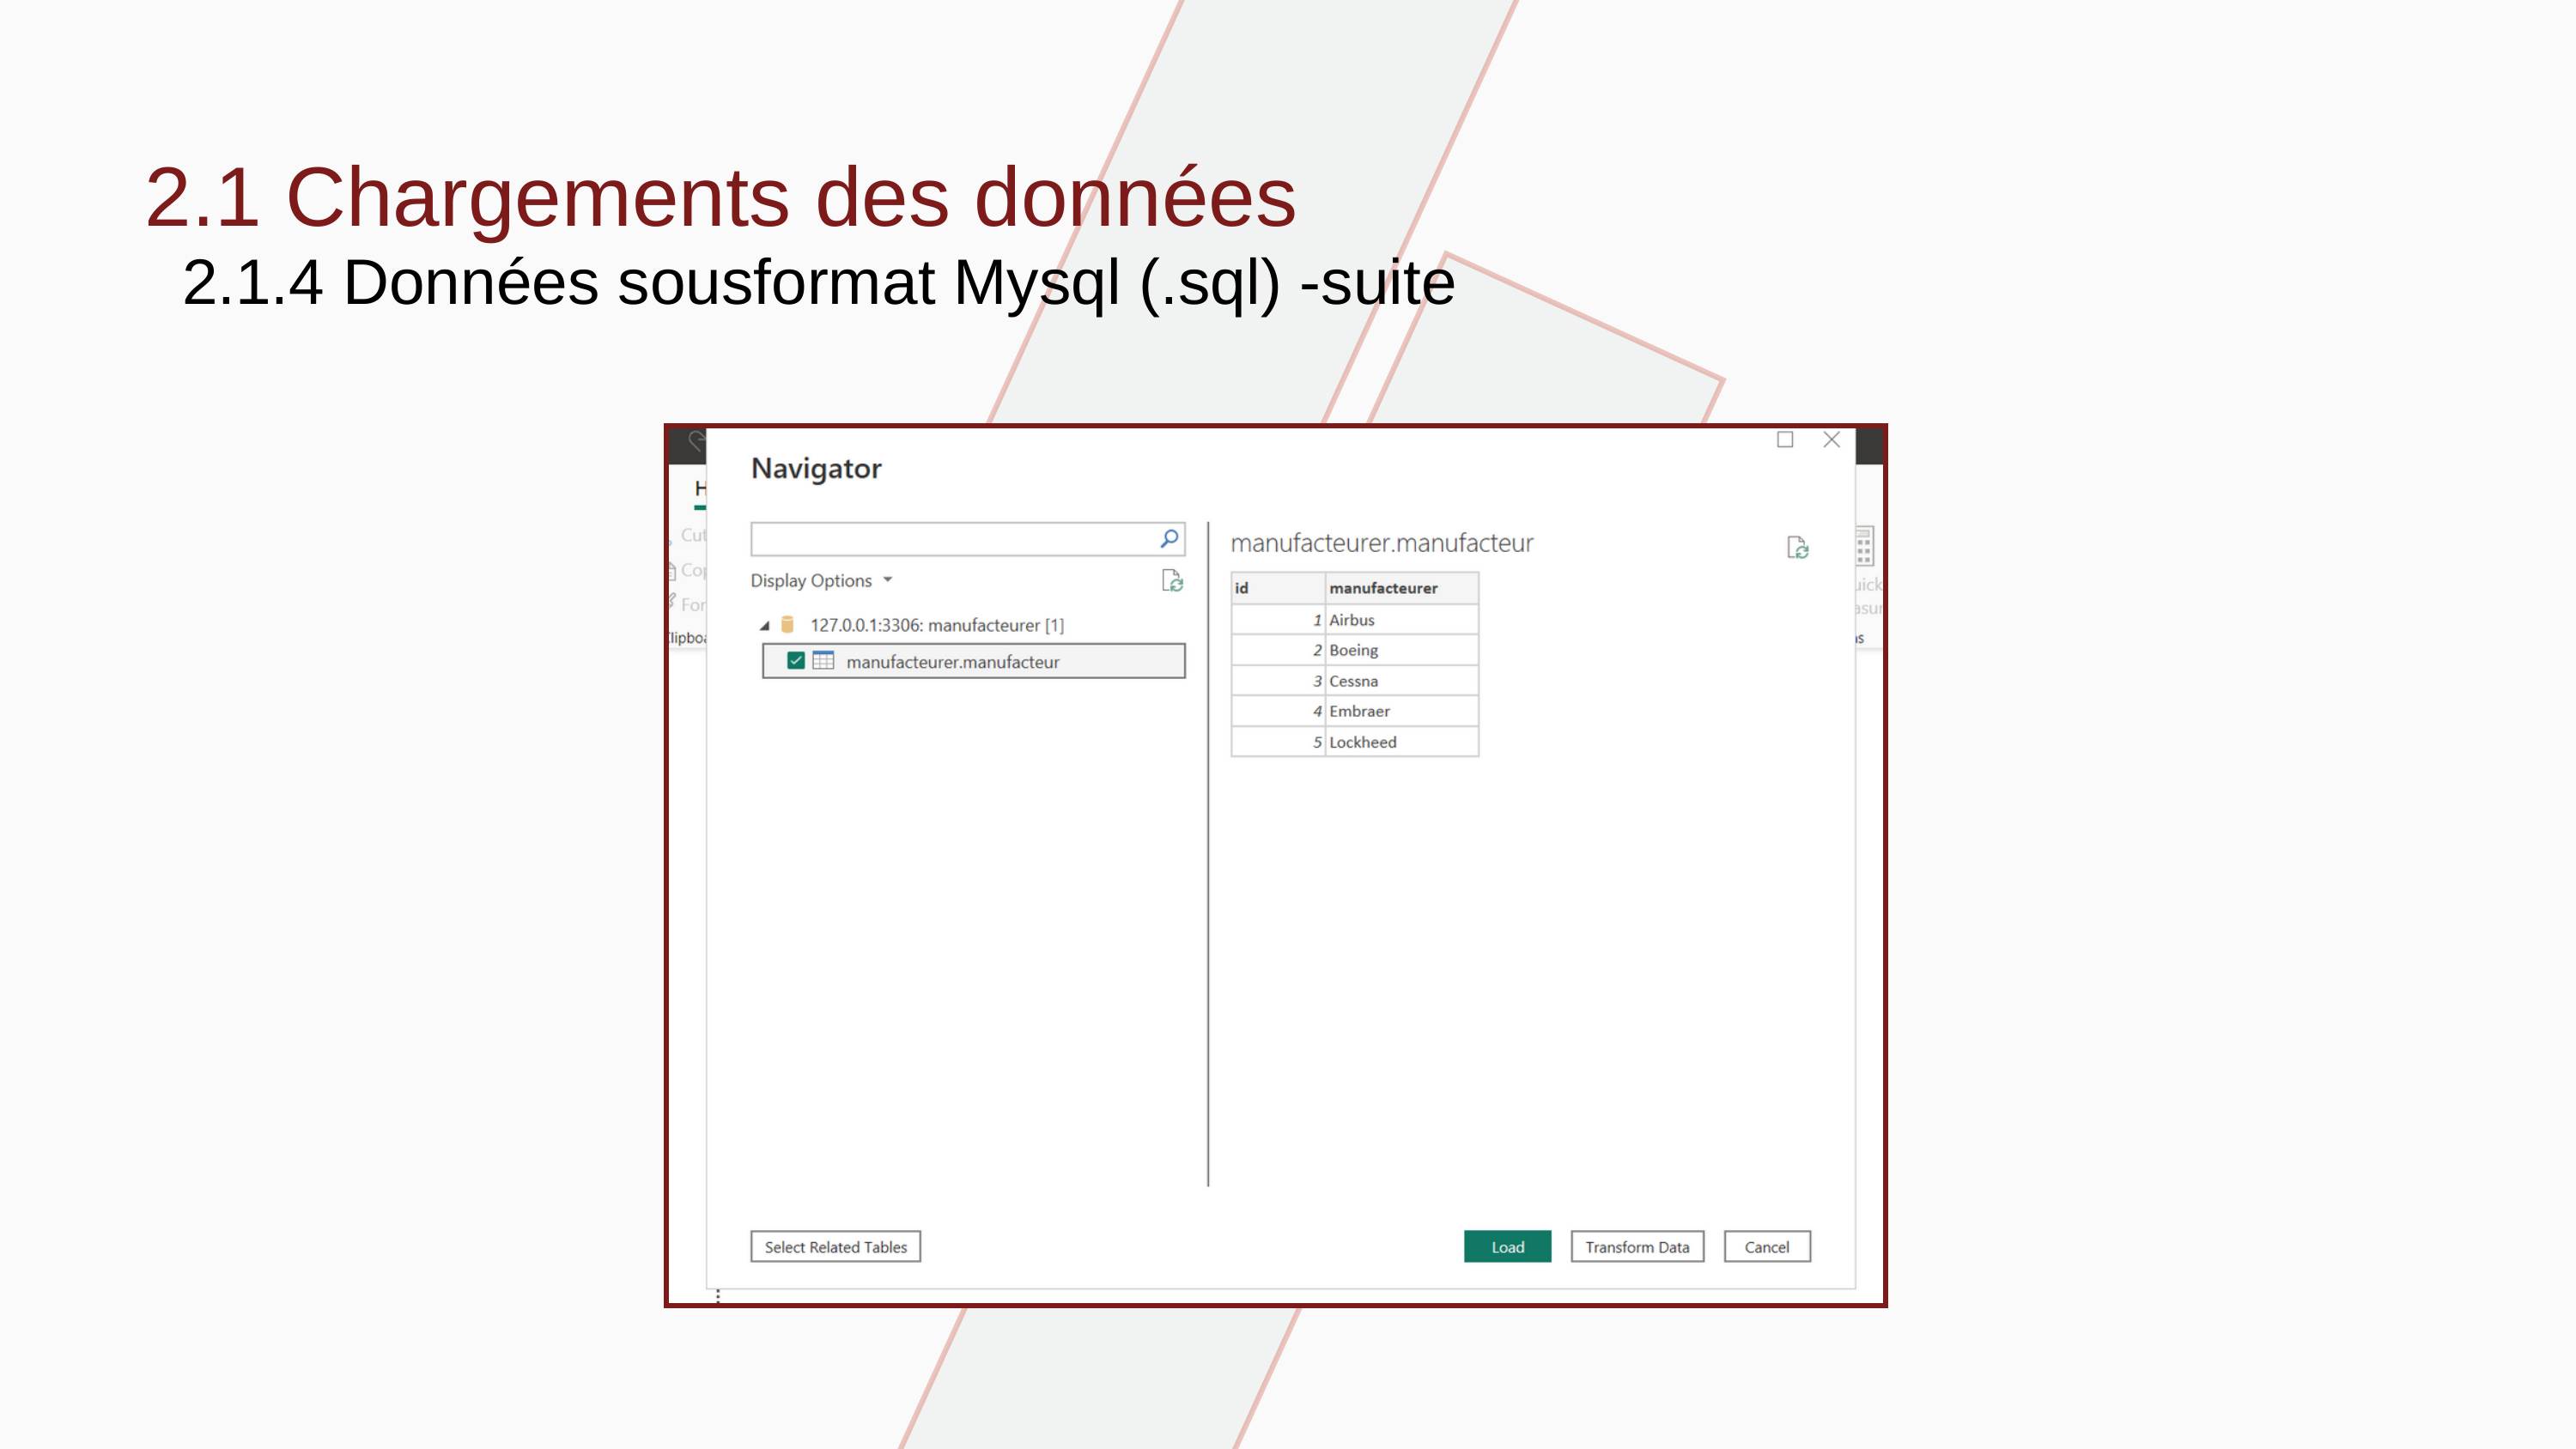

2.1 Chargements des données
2.1.4 Données sousformat Mysql (.sql) -suite